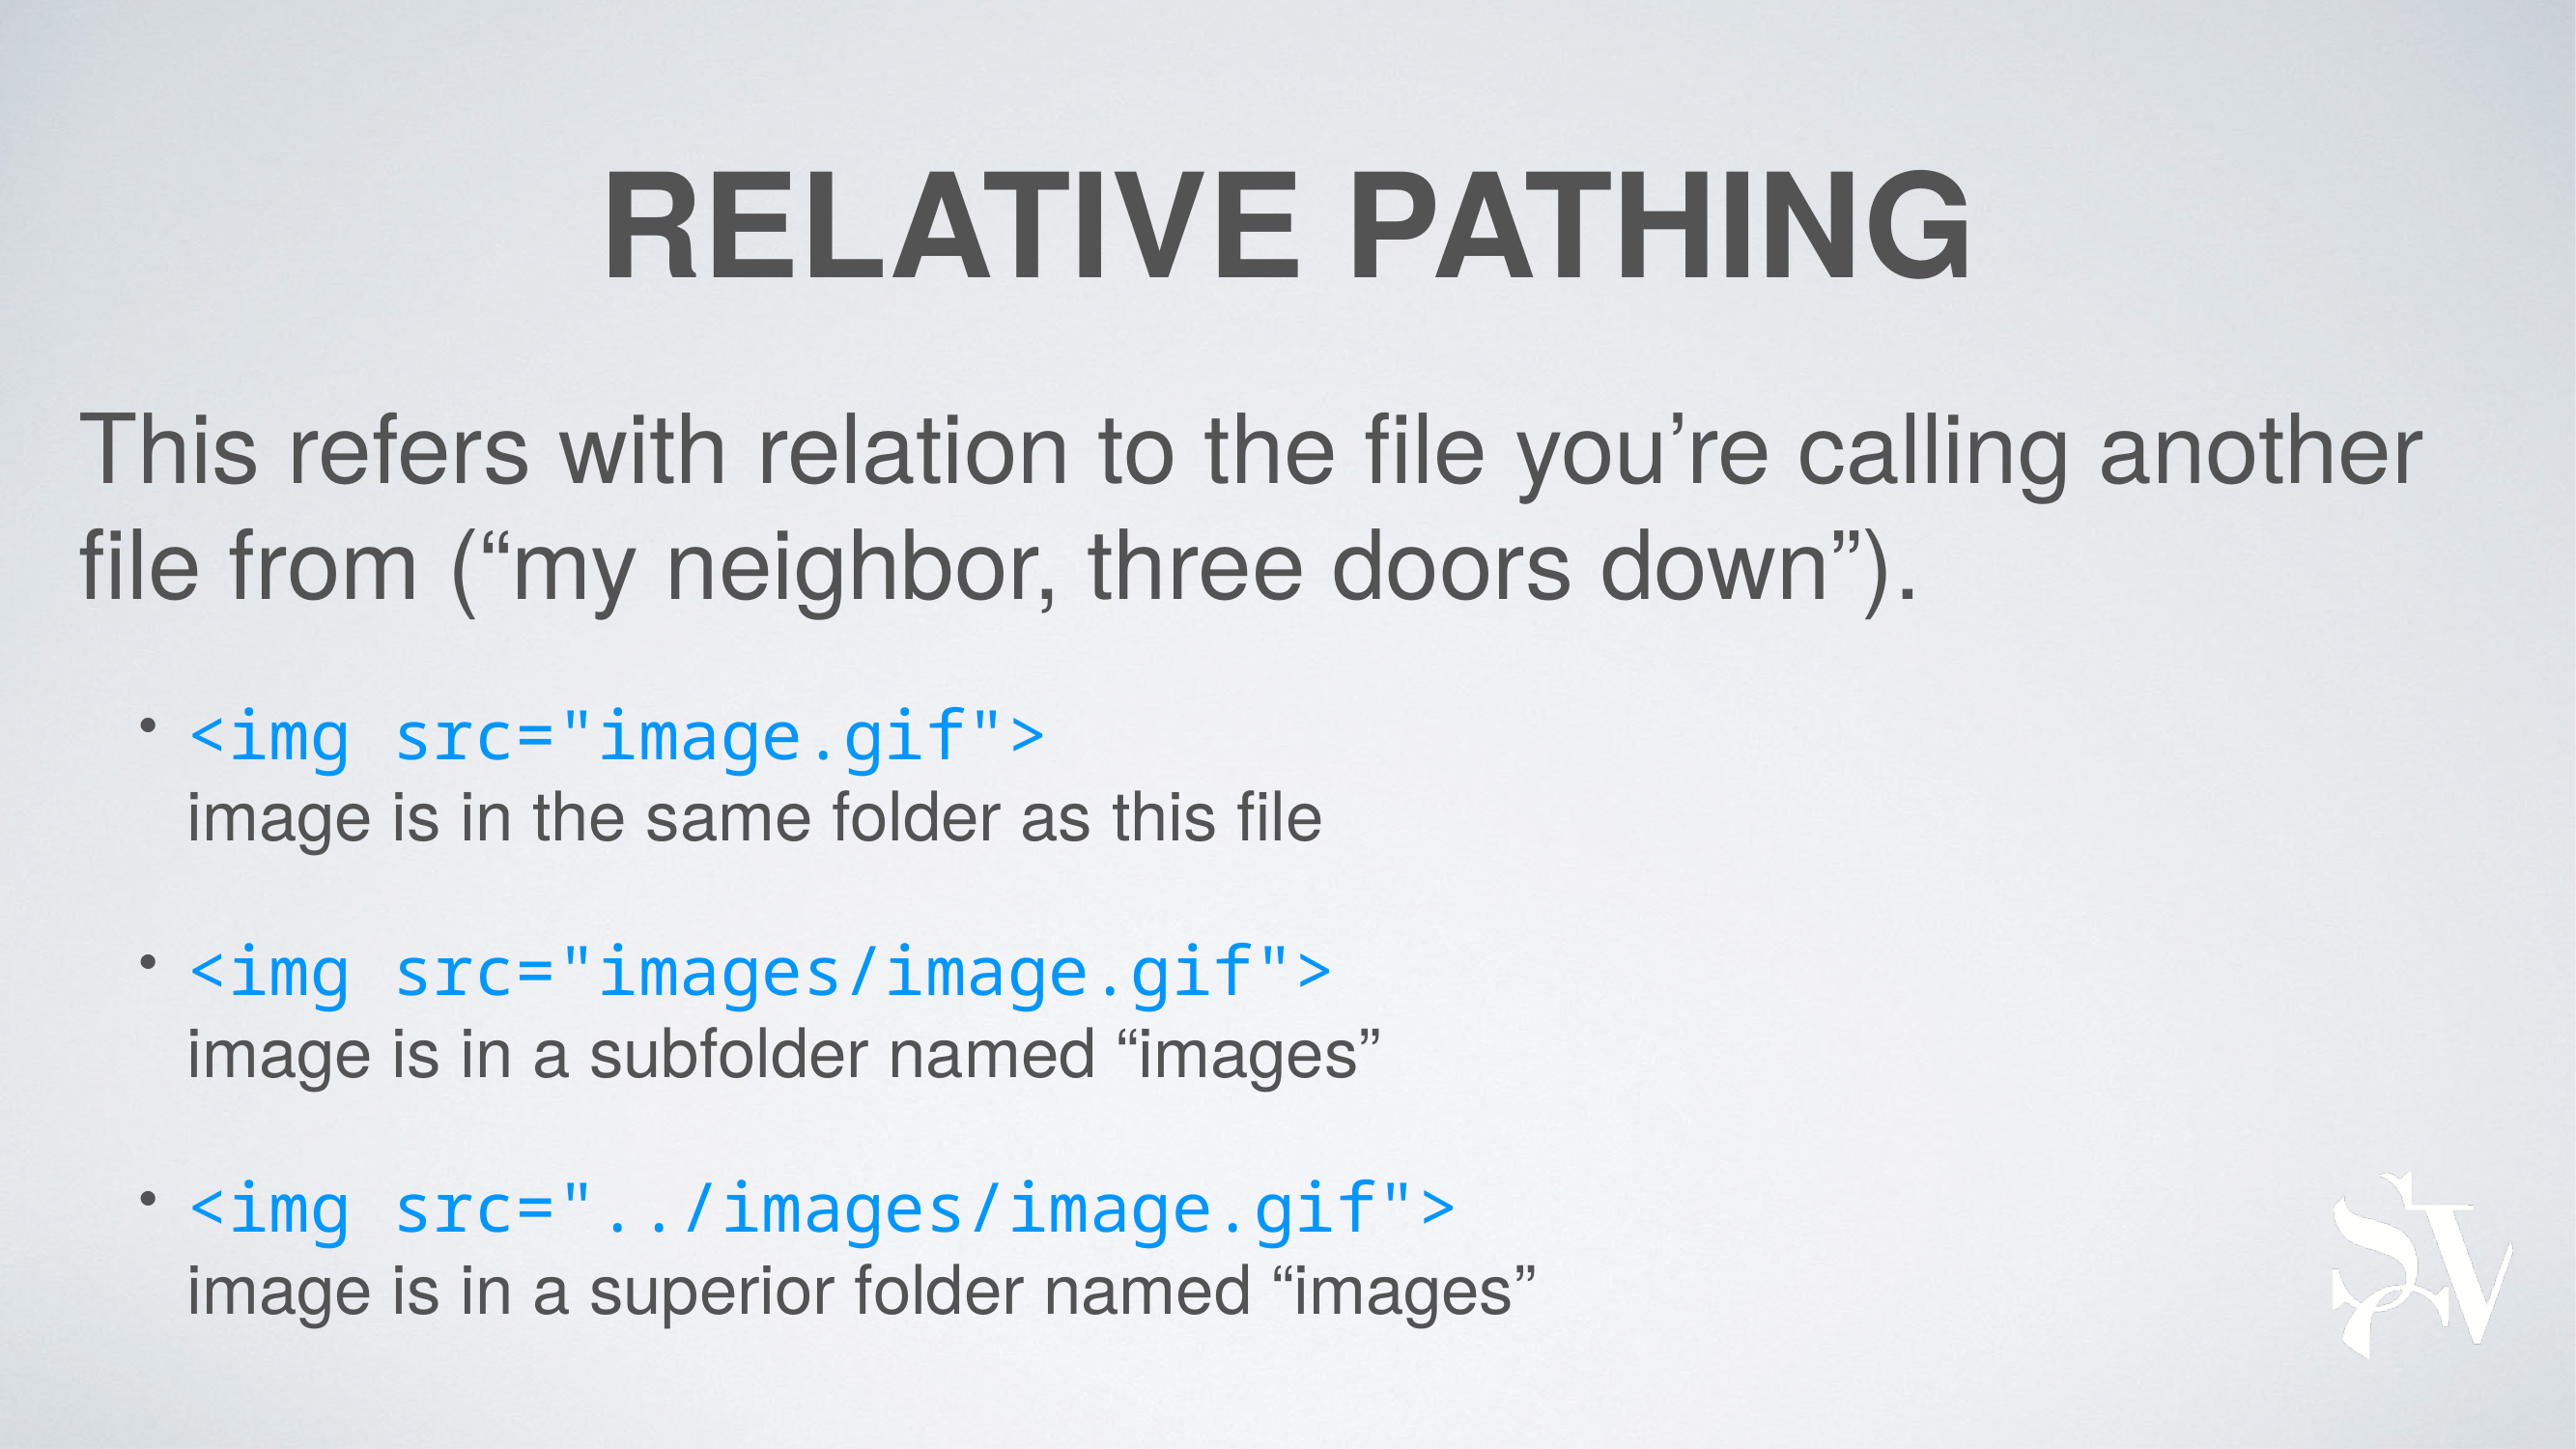

# Relative Pathing
This refers with relation to the file you’re calling another file from (“my neighbor, three doors down”).
<img src="image.gif">
image is in the same folder as this file
<img src="images/image.gif">
image is in a subfolder named “images”
<img src="../images/image.gif">
image is in a superior folder named “images”